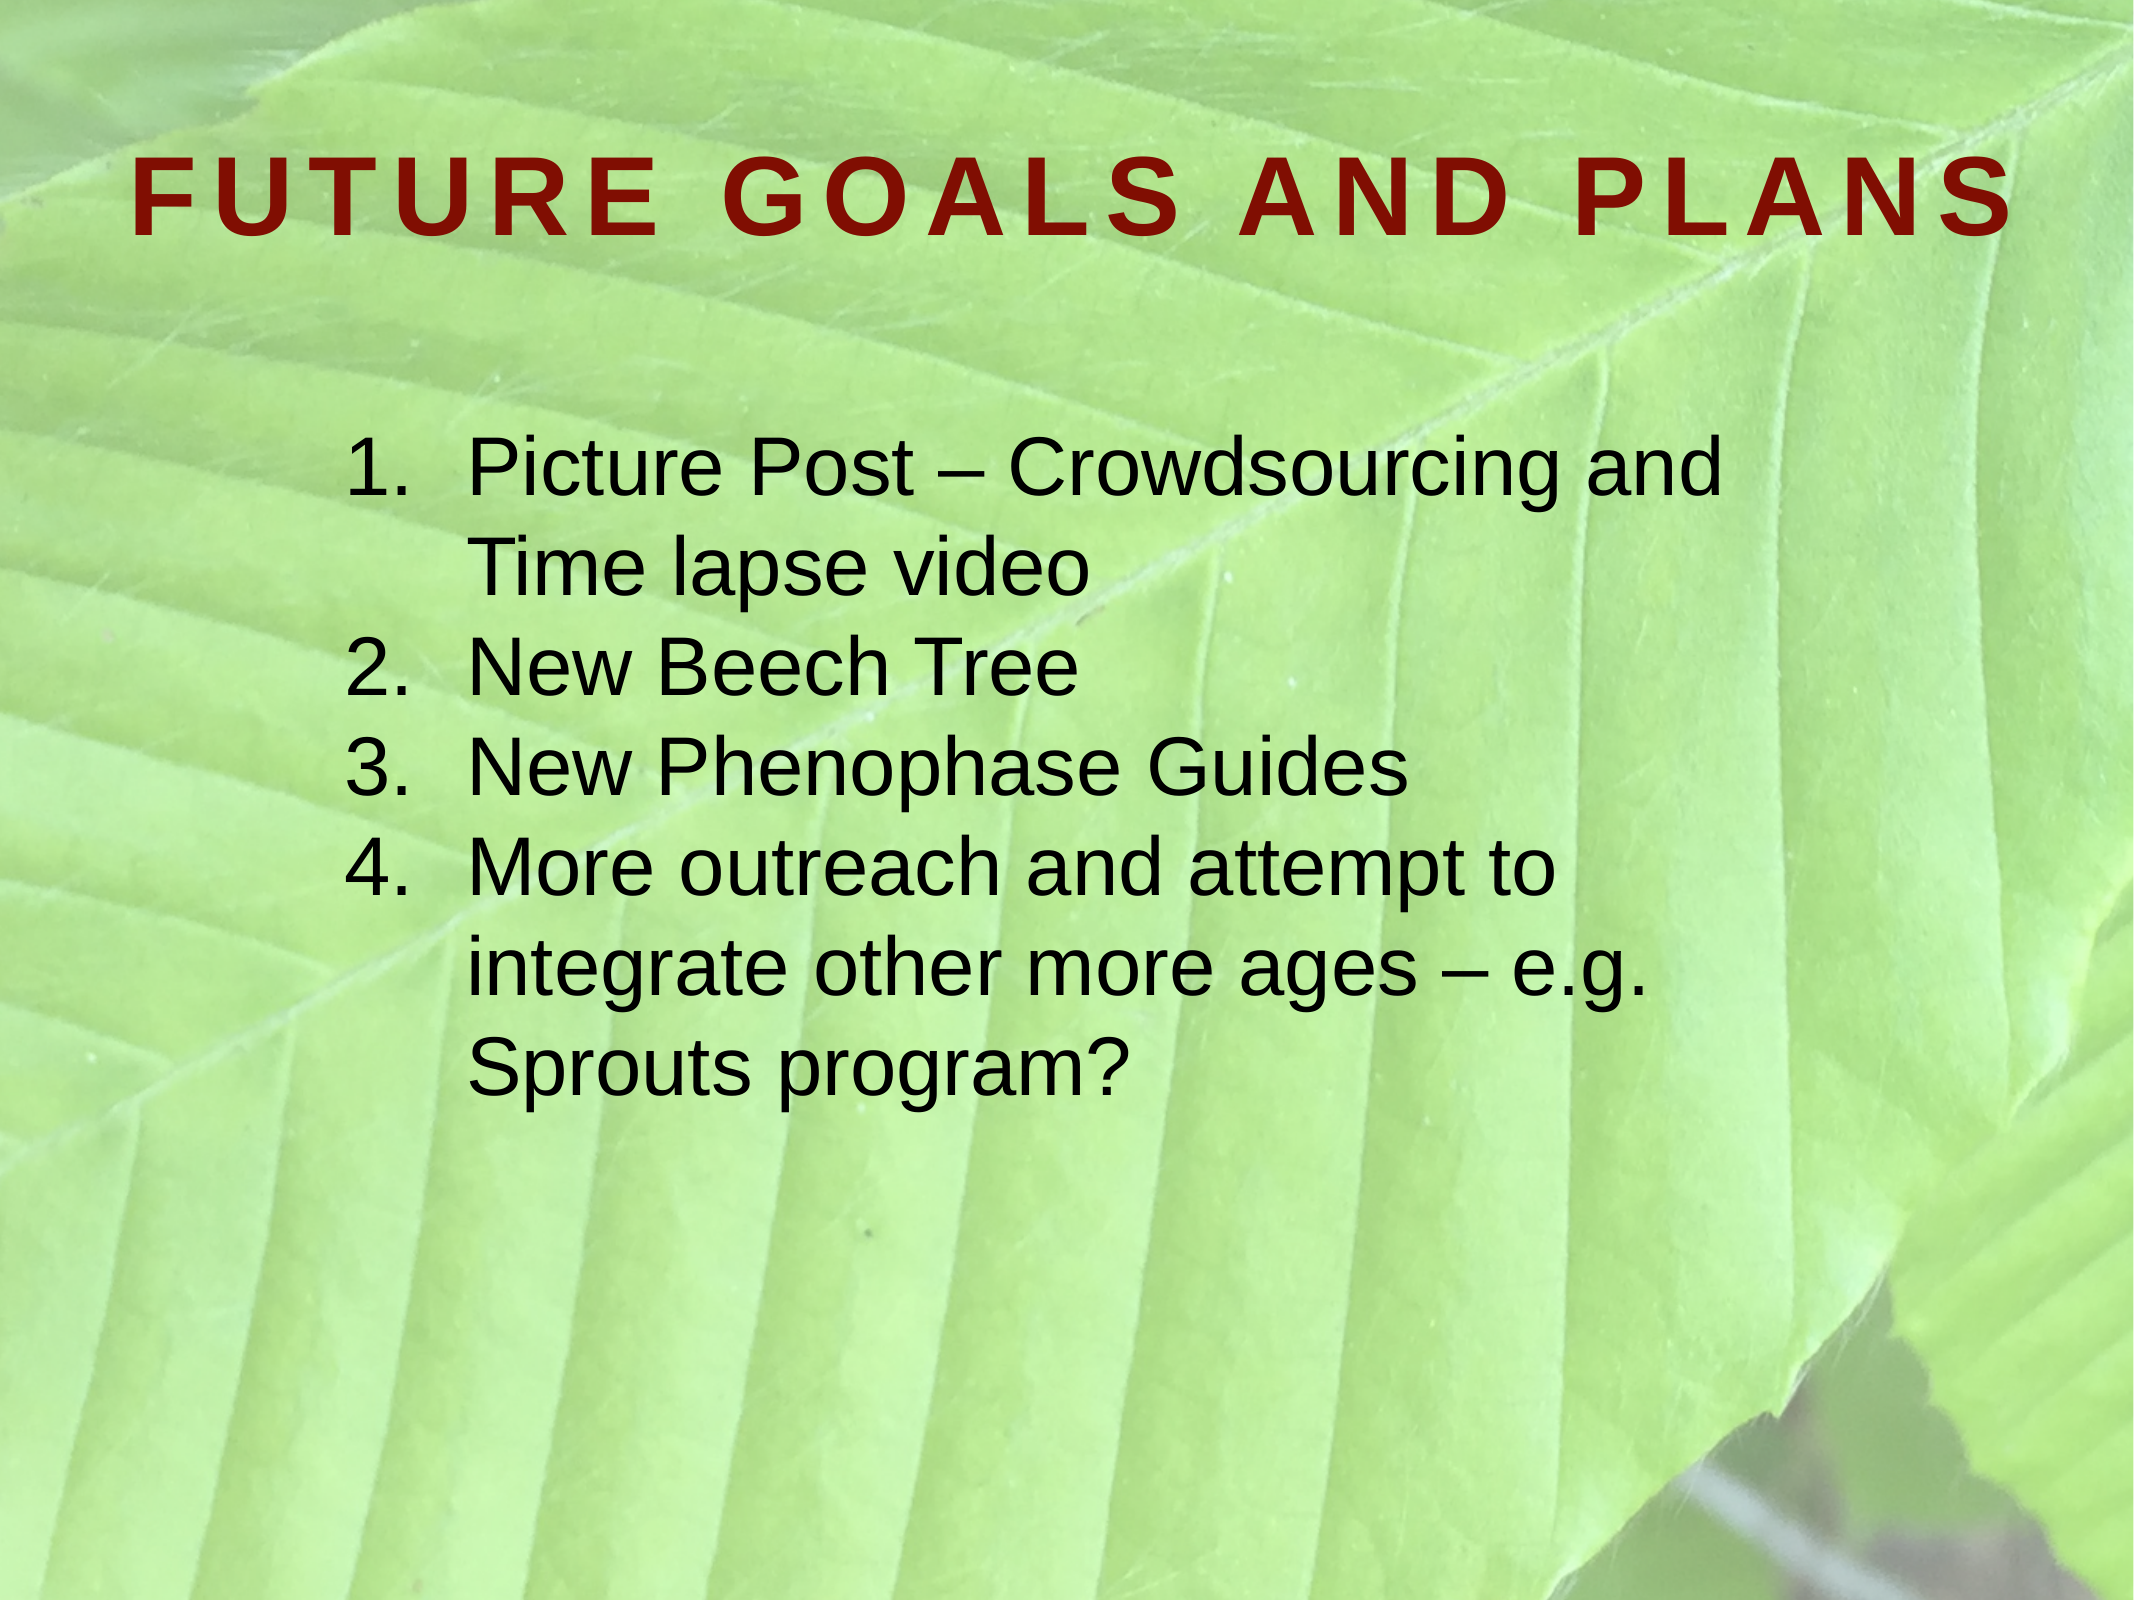

# Future goals and plans
Picture Post – Crowdsourcing and Time lapse video
New Beech Tree
New Phenophase Guides
More outreach and attempt to integrate other more ages – e.g. Sprouts program?